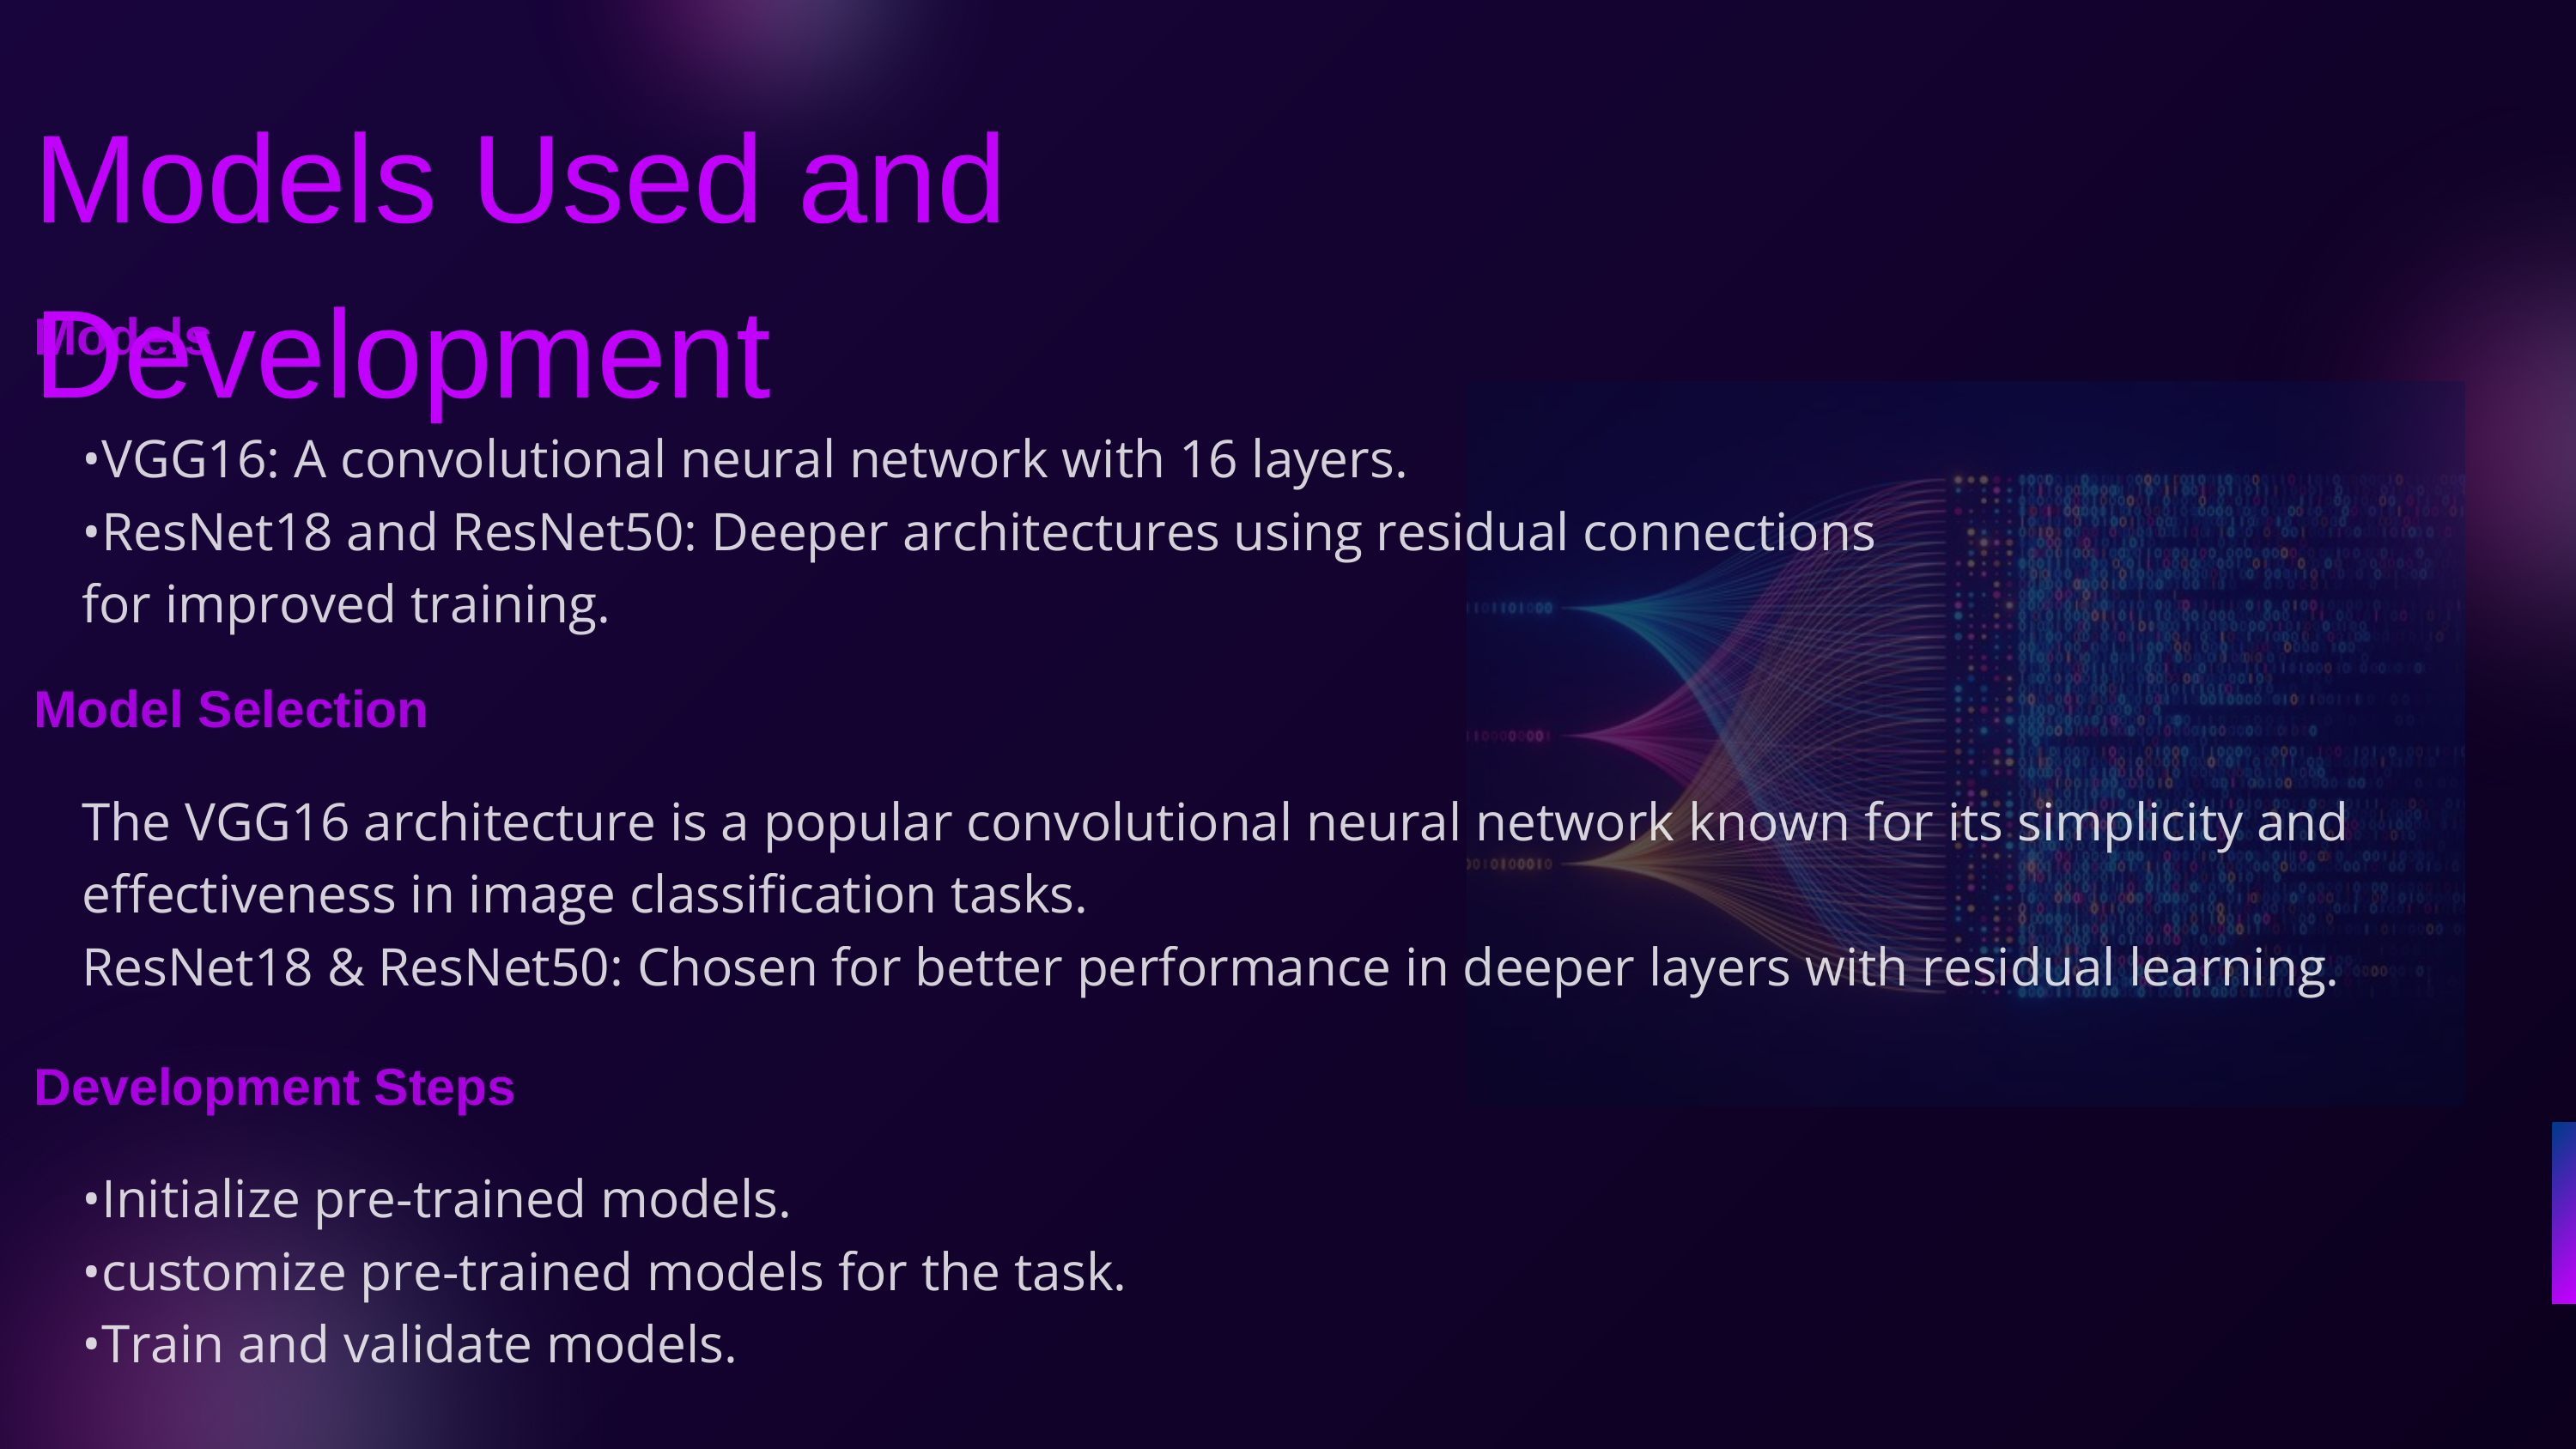

Models Used and Development

Models

•VGG16: A convolutional neural network with 16 layers.
•ResNet18 and ResNet50: Deeper architectures using residual connections for improved training.

Model Selection
The VGG16 architecture is a popular convolutional neural network known for its simplicity and effectiveness in image classification tasks.
ResNet18 & ResNet50: Chosen for better performance in deeper layers with residual learning.

Development Steps

•Initialize pre-trained models.
•customize pre-trained models for the task.
•Train and validate models.